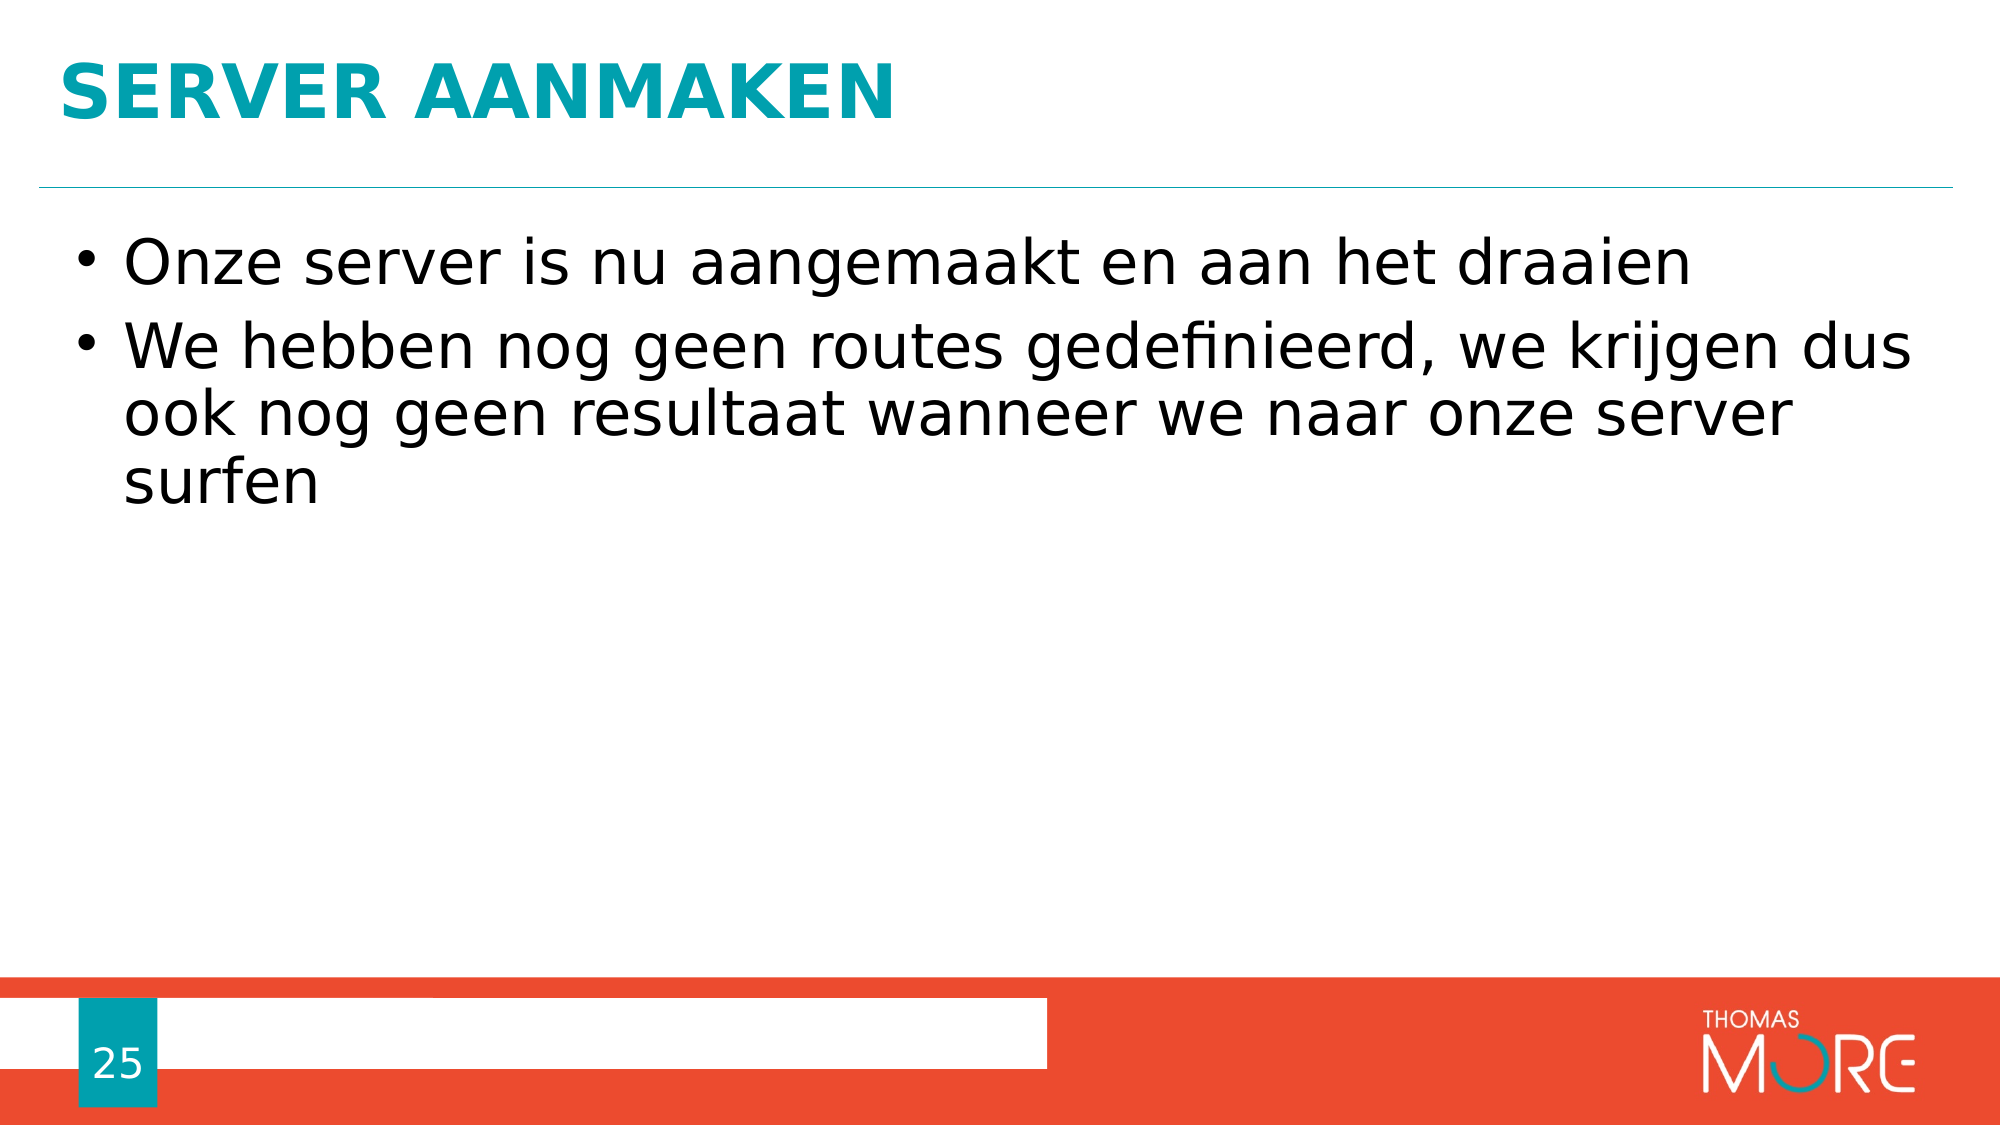

# Server aanmaken
Onze server is nu aangemaakt en aan het draaien
We hebben nog geen routes gedefinieerd, we krijgen dus ook nog geen resultaat wanneer we naar onze server surfen

25